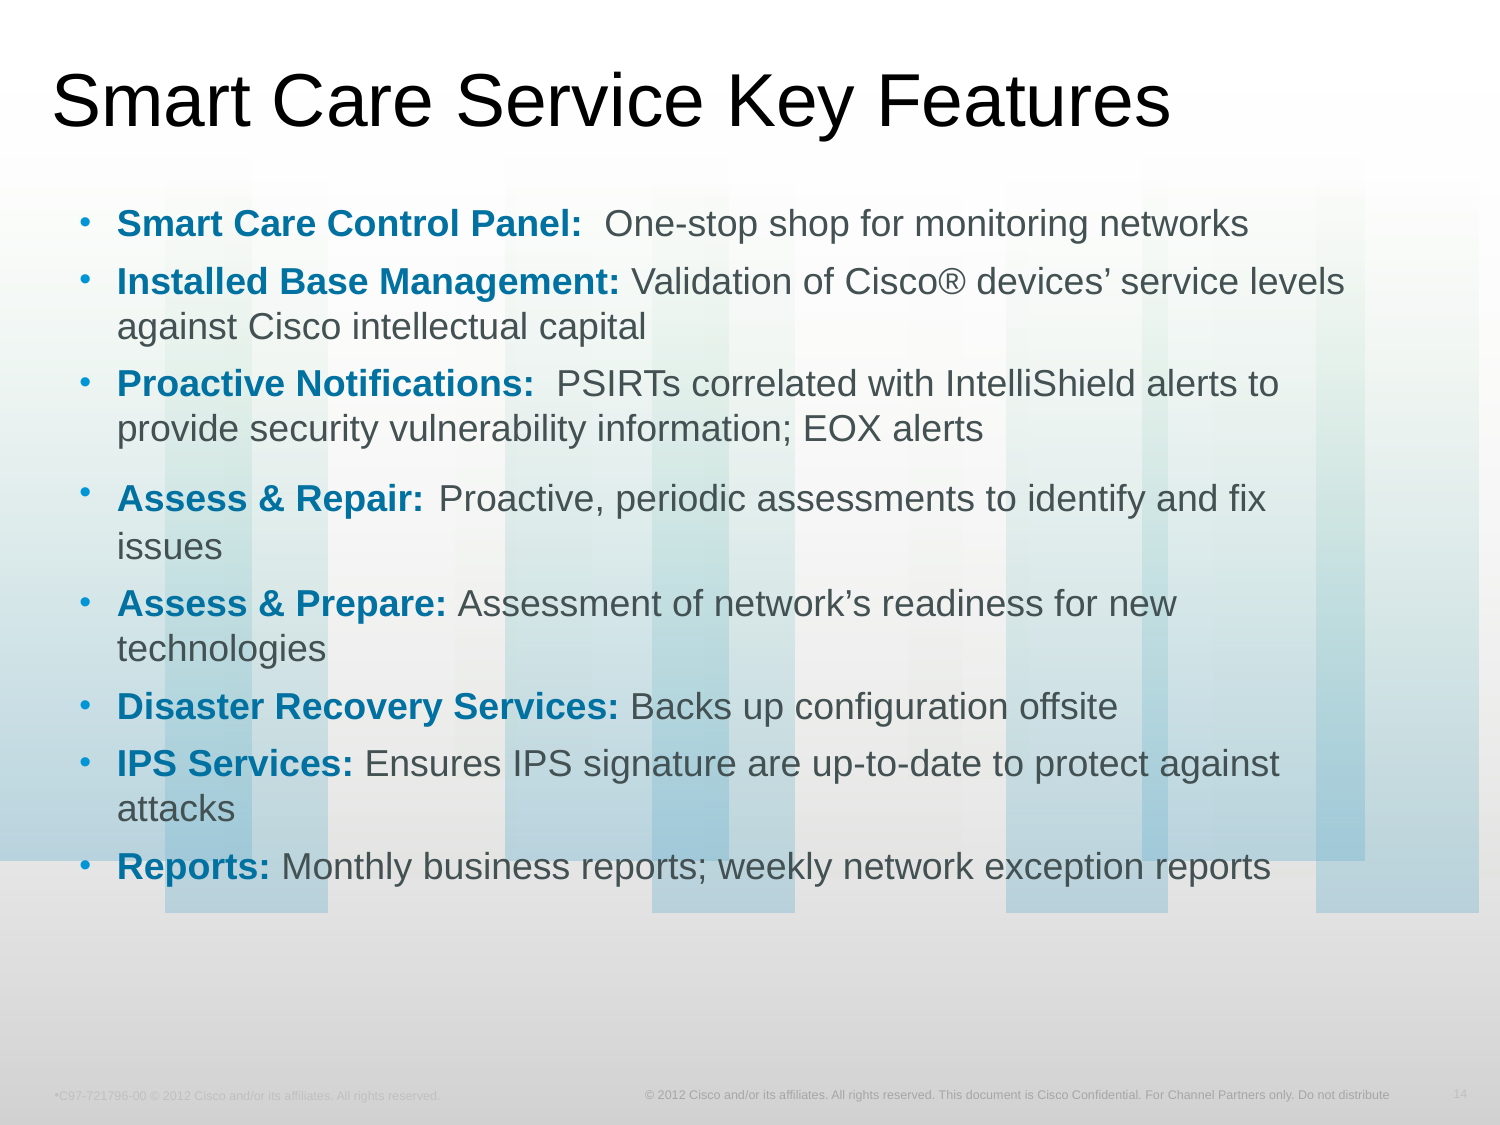

# Smart Care Service Key Features
Smart Care Control Panel:  One-stop shop for monitoring networks
Installed Base Management: Validation of Cisco® devices’ service levels against Cisco intellectual capital
Proactive Notifications:  PSIRTs correlated with IntelliShield alerts to provide security vulnerability information; EOX alerts
Assess & Repair: Proactive, periodic assessments to identify and fix issues
Assess & Prepare: Assessment of network’s readiness for new technologies
Disaster Recovery Services: Backs up configuration offsite
IPS Services: Ensures IPS signature are up-to-date to protect against attacks
Reports: Monthly business reports; weekly network exception reports